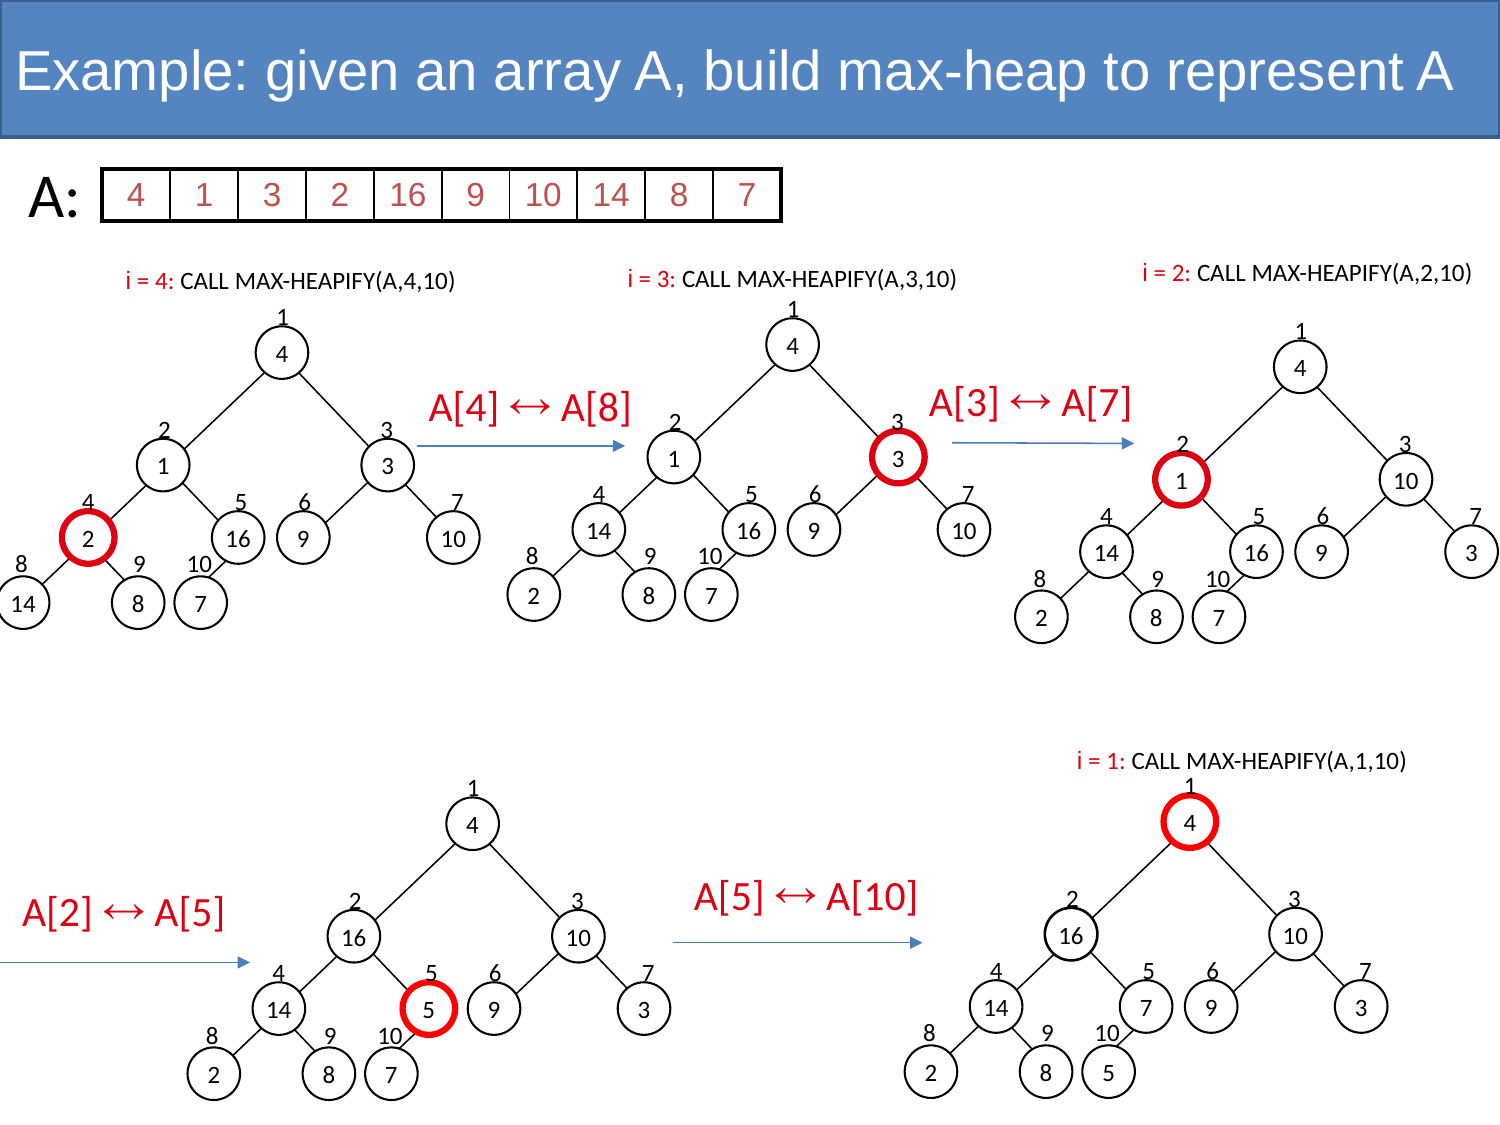

# Example: given an array A, build max-heap to represent A
A:
| 4 | 1 | 3 | 2 | 16 | 9 | 10 | 14 | 8 | 7 |
| --- | --- | --- | --- | --- | --- | --- | --- | --- | --- |
i = 2: CALL MAX-HEAPIFY(A,2,10)

i = 3: CALL MAX-HEAPIFY(A,3,10)

i = 4: CALL MAX-HEAPIFY(A,4,10)

1
4

2
3
1
3

4
5
6
7
14
16
9
10

8
9
10
2
8
7
1
4

2
3
1
3

4
5
6
7
2
16
9
10

8
9
10
14
8
7
1
4

2
3
1
10

4
5
6
7
14
16
9
3

8
9
10
2
8
7
A[3] ↔ A[7]
A[4] ↔ A[8]
i = 1: CALL MAX-HEAPIFY(A,1,10)

1
4

2
3
16
10

4
5
6
7
14
7
9
3

8
9
10
2
8
5
1
4

2
3
16
10

4
5
6
7
14
5
9
3

8
9
10
2
8
7
A[5] ↔ A[10]
A[2] ↔ A[5]